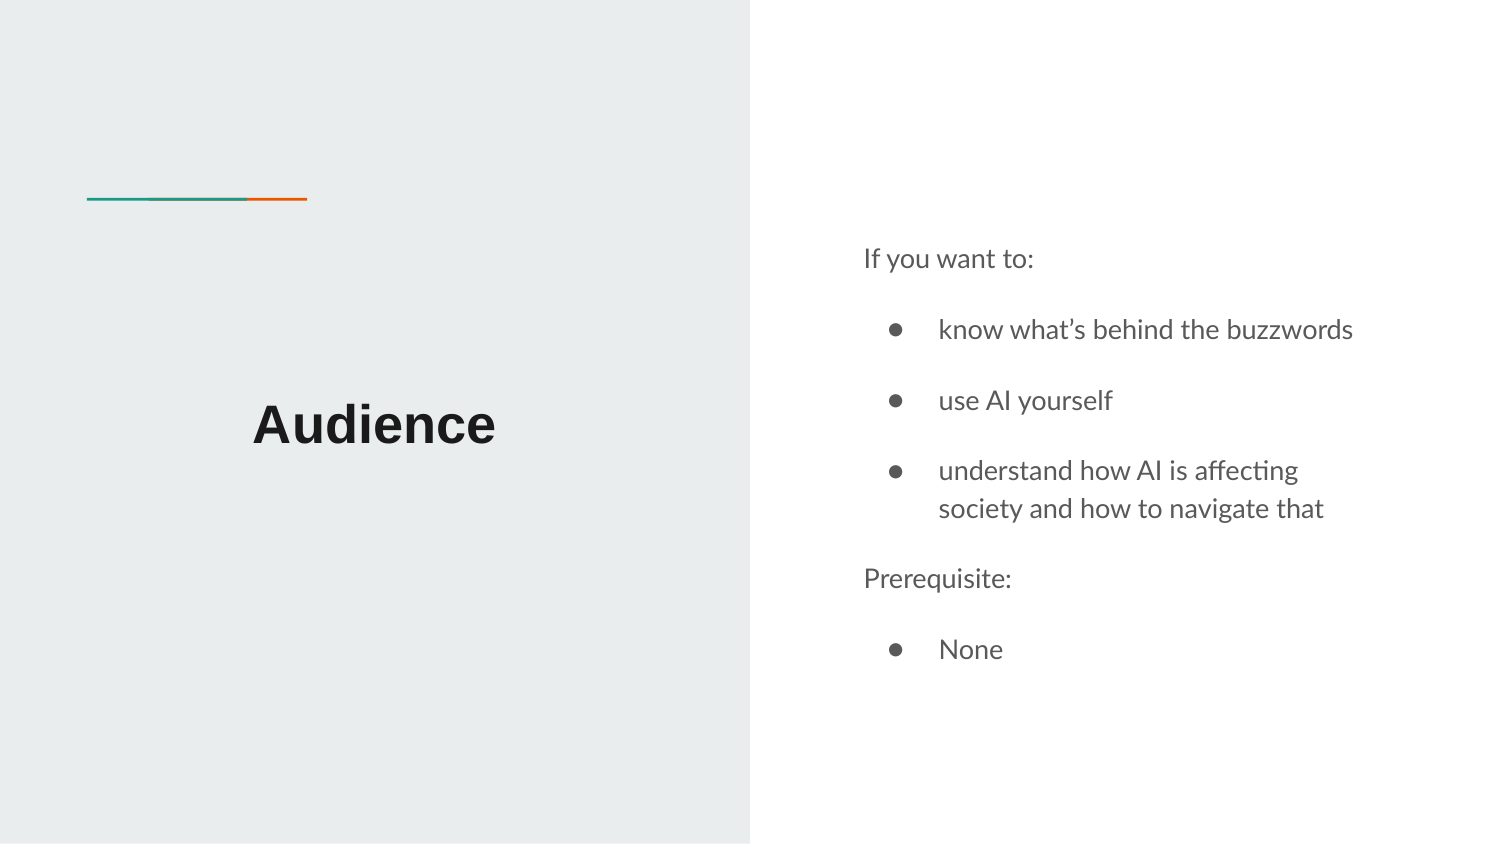

If you want to:
know what’s behind the buzzwords
use AI yourself
understand how AI is affecting society and how to navigate that
Prerequisite:
None
# Audience